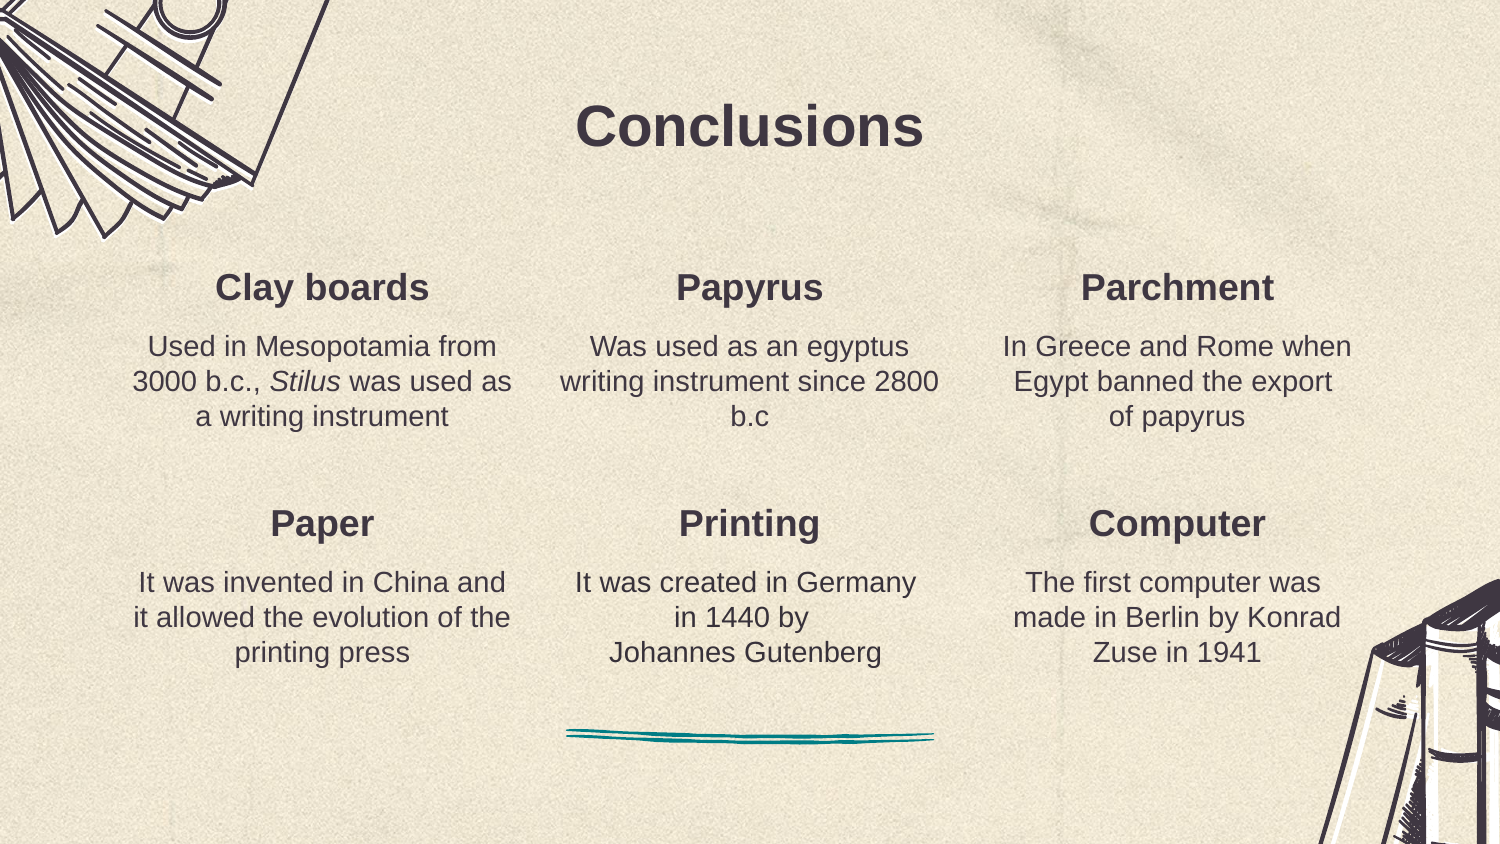

# Conclusions
Clay boards
Papyrus
Parchment
Used in Mesopotamia from 3000 b.c., Stilus was used as a writing instrument
Was used as an egyptus writing instrument since 2800 b.c
In Greece and Rome when Egypt banned the export
of papyrus
Paper
Printing
Computer
It was invented in China and it allowed the evolution of the printing press
It was created in Germany
in 1440 by
Johannes Gutenberg

The first computer was
made in Berlin by Konrad Zuse in 1941